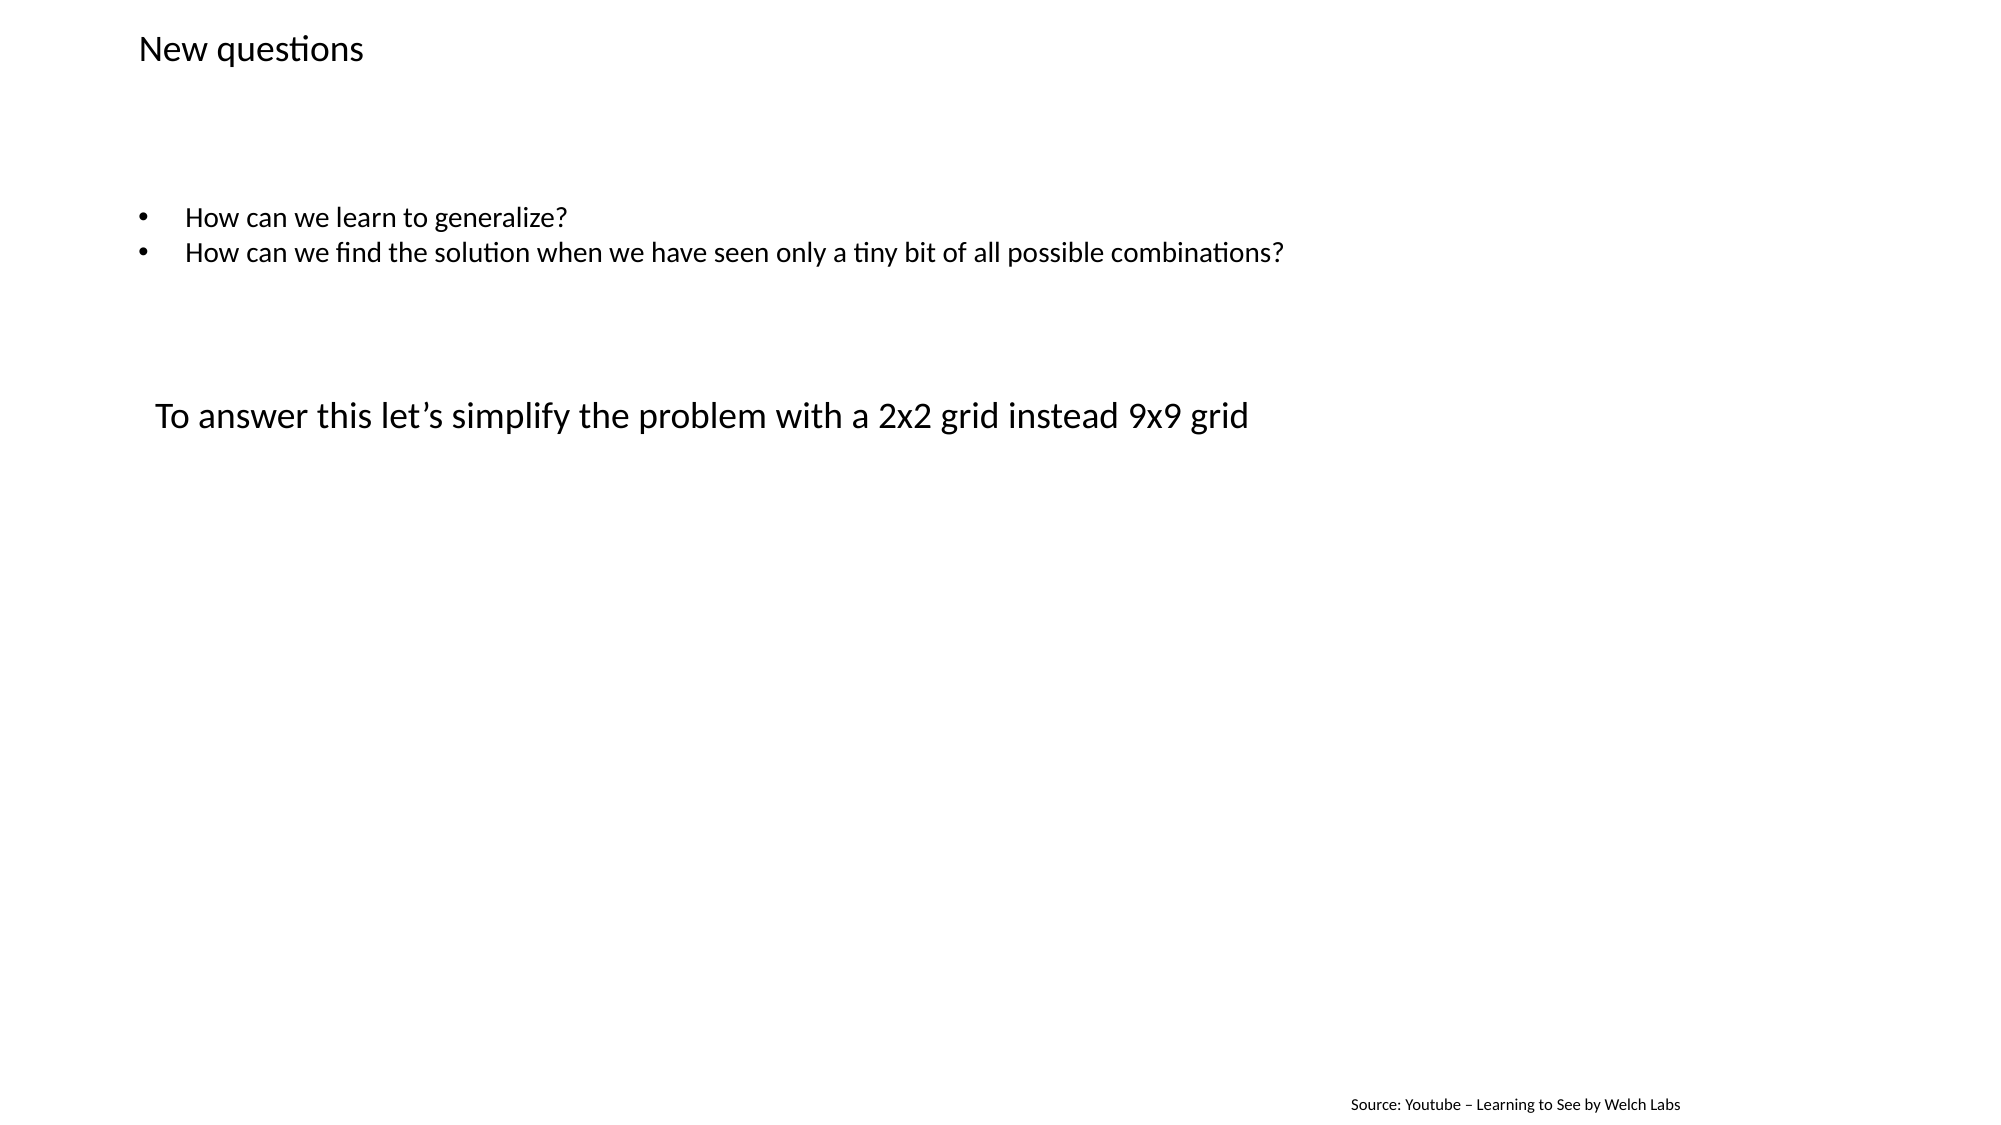

# New questions
How can we learn to generalize?
How can we find the solution when we have seen only a tiny bit of all possible combinations?
To answer this let’s simplify the problem with a 2x2 grid instead 9x9 grid
Source: Youtube – Learning to See by Welch Labs